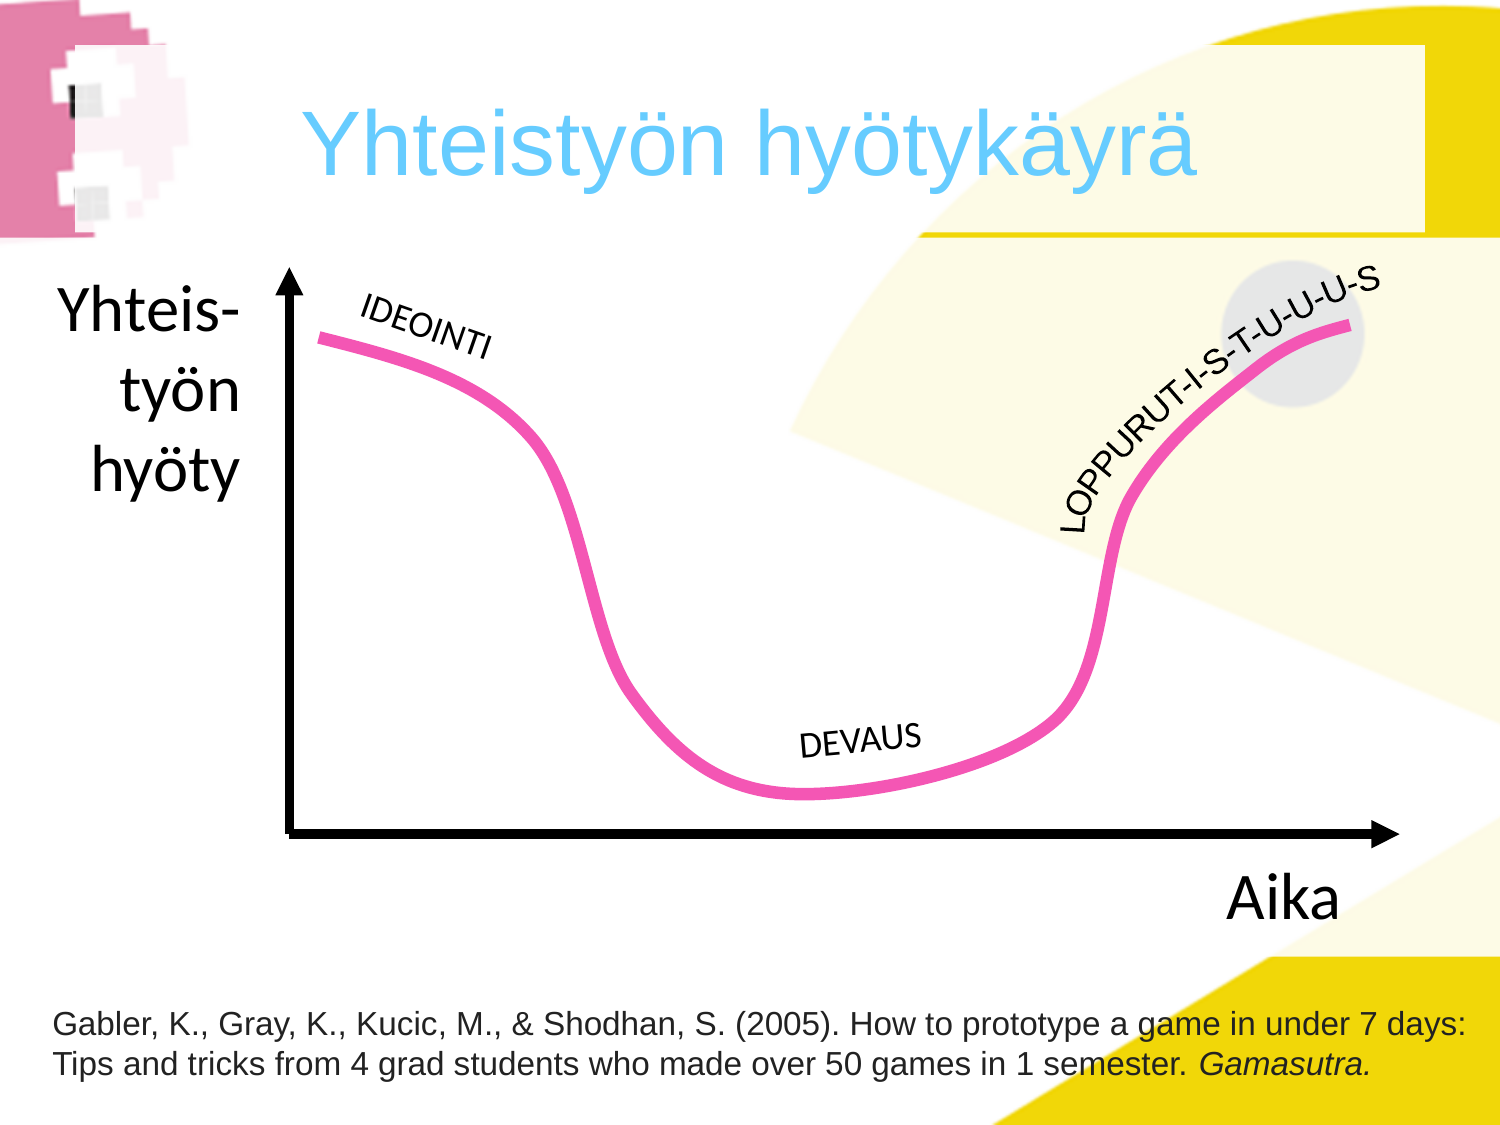

# Yhteistyön hyötykäyrä
Yhteis-
työn
hyöty
IDEOINTI

LOPPURUT-I-S-T-U-U-U-S
DEVAUS
Aika
Gabler, K., Gray, K., Kucic, M., & Shodhan, S. (2005). How to prototype a game in under 7 days: Tips and tricks from 4 grad students who made over 50 games in 1 semester. Gamasutra.